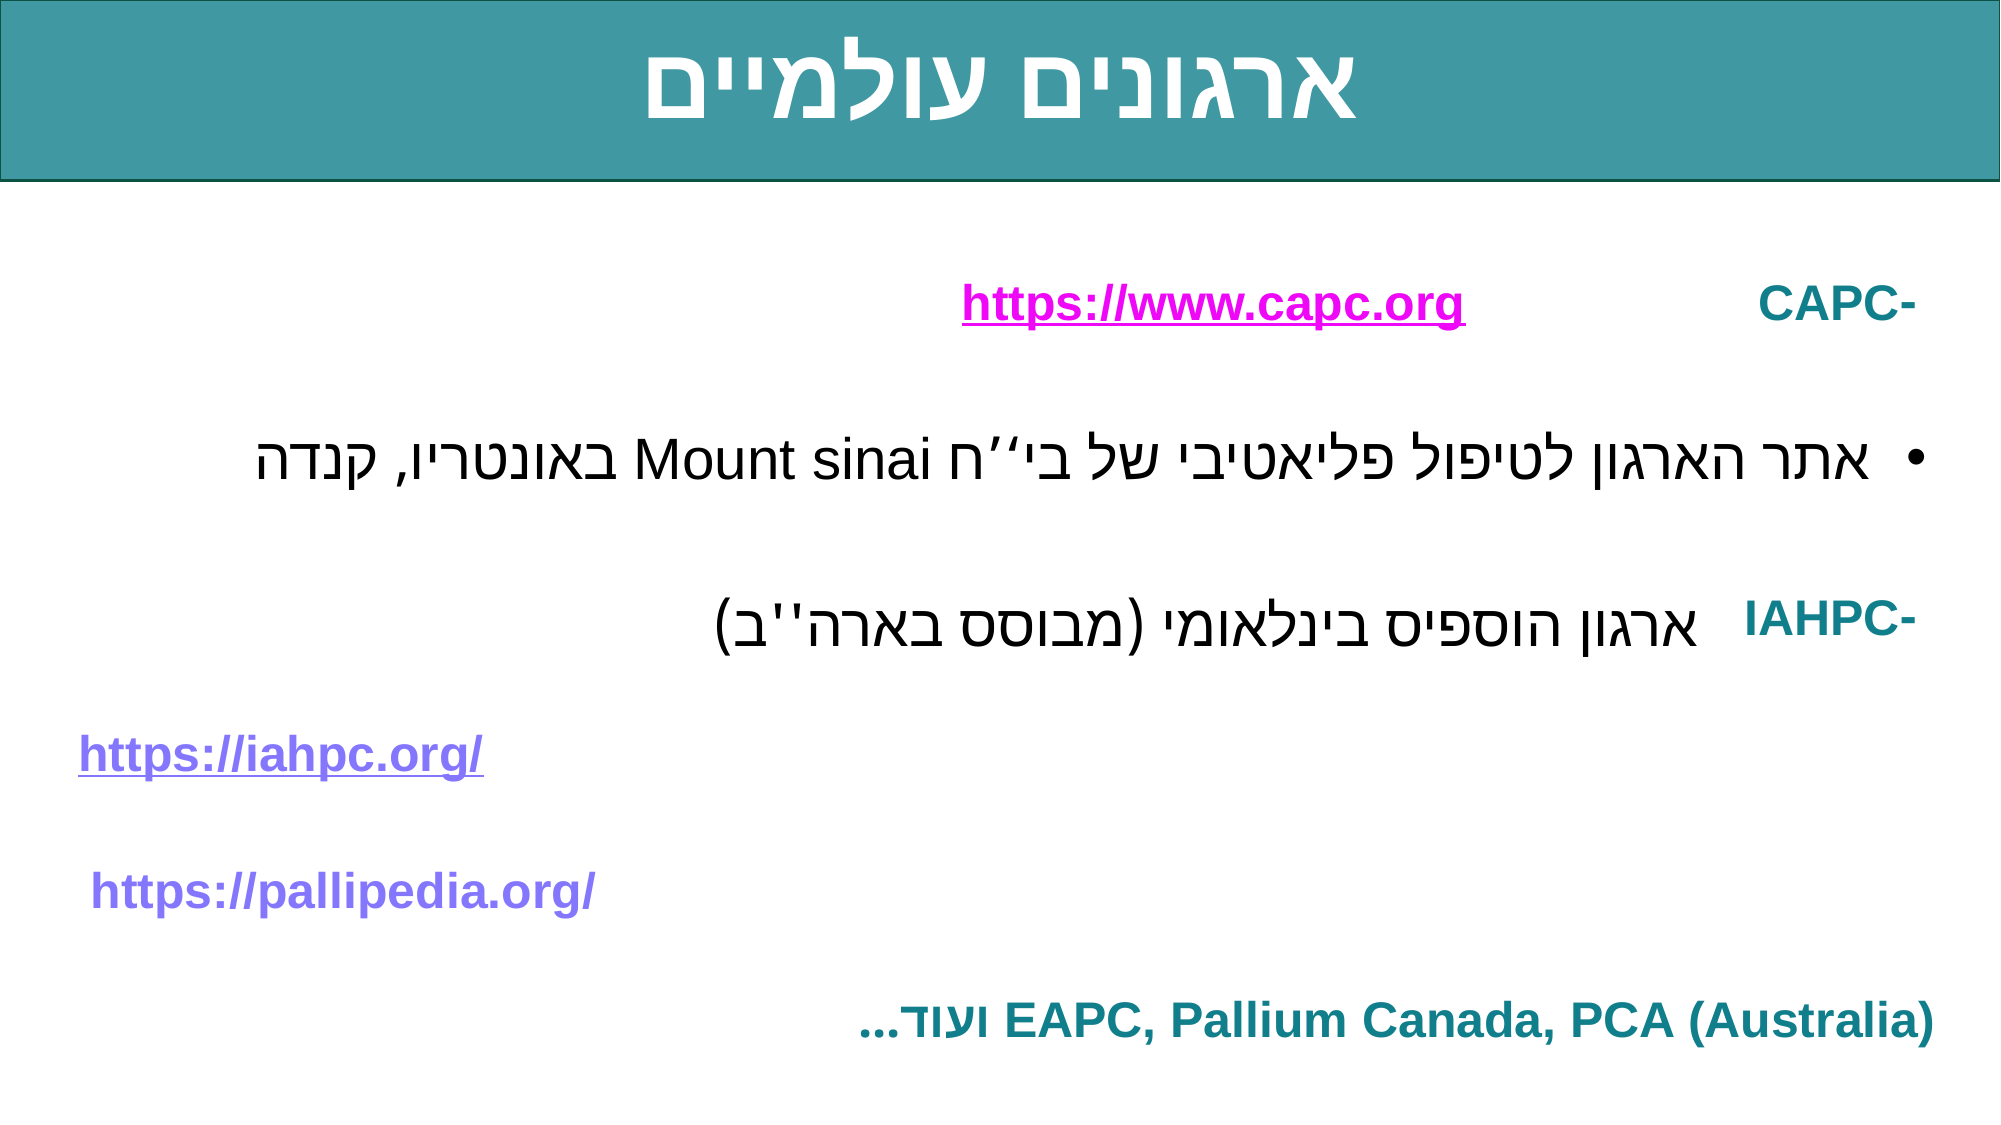

אתרים ואפליקציות
ארגונים עולמיים
-CAPC
https://www.capc.org
אתר הארגון לטיפול פליאטיבי של בי‘’ח Mount sinai באונטריו, קנדה
ארגון הוספיס בינלאומי (מבוסס בארה''ב)
-IAHPC
https://iahpc.org/
https://pallipedia.org/
EAPC, Pallium Canada, PCA (Australia) ועוד...